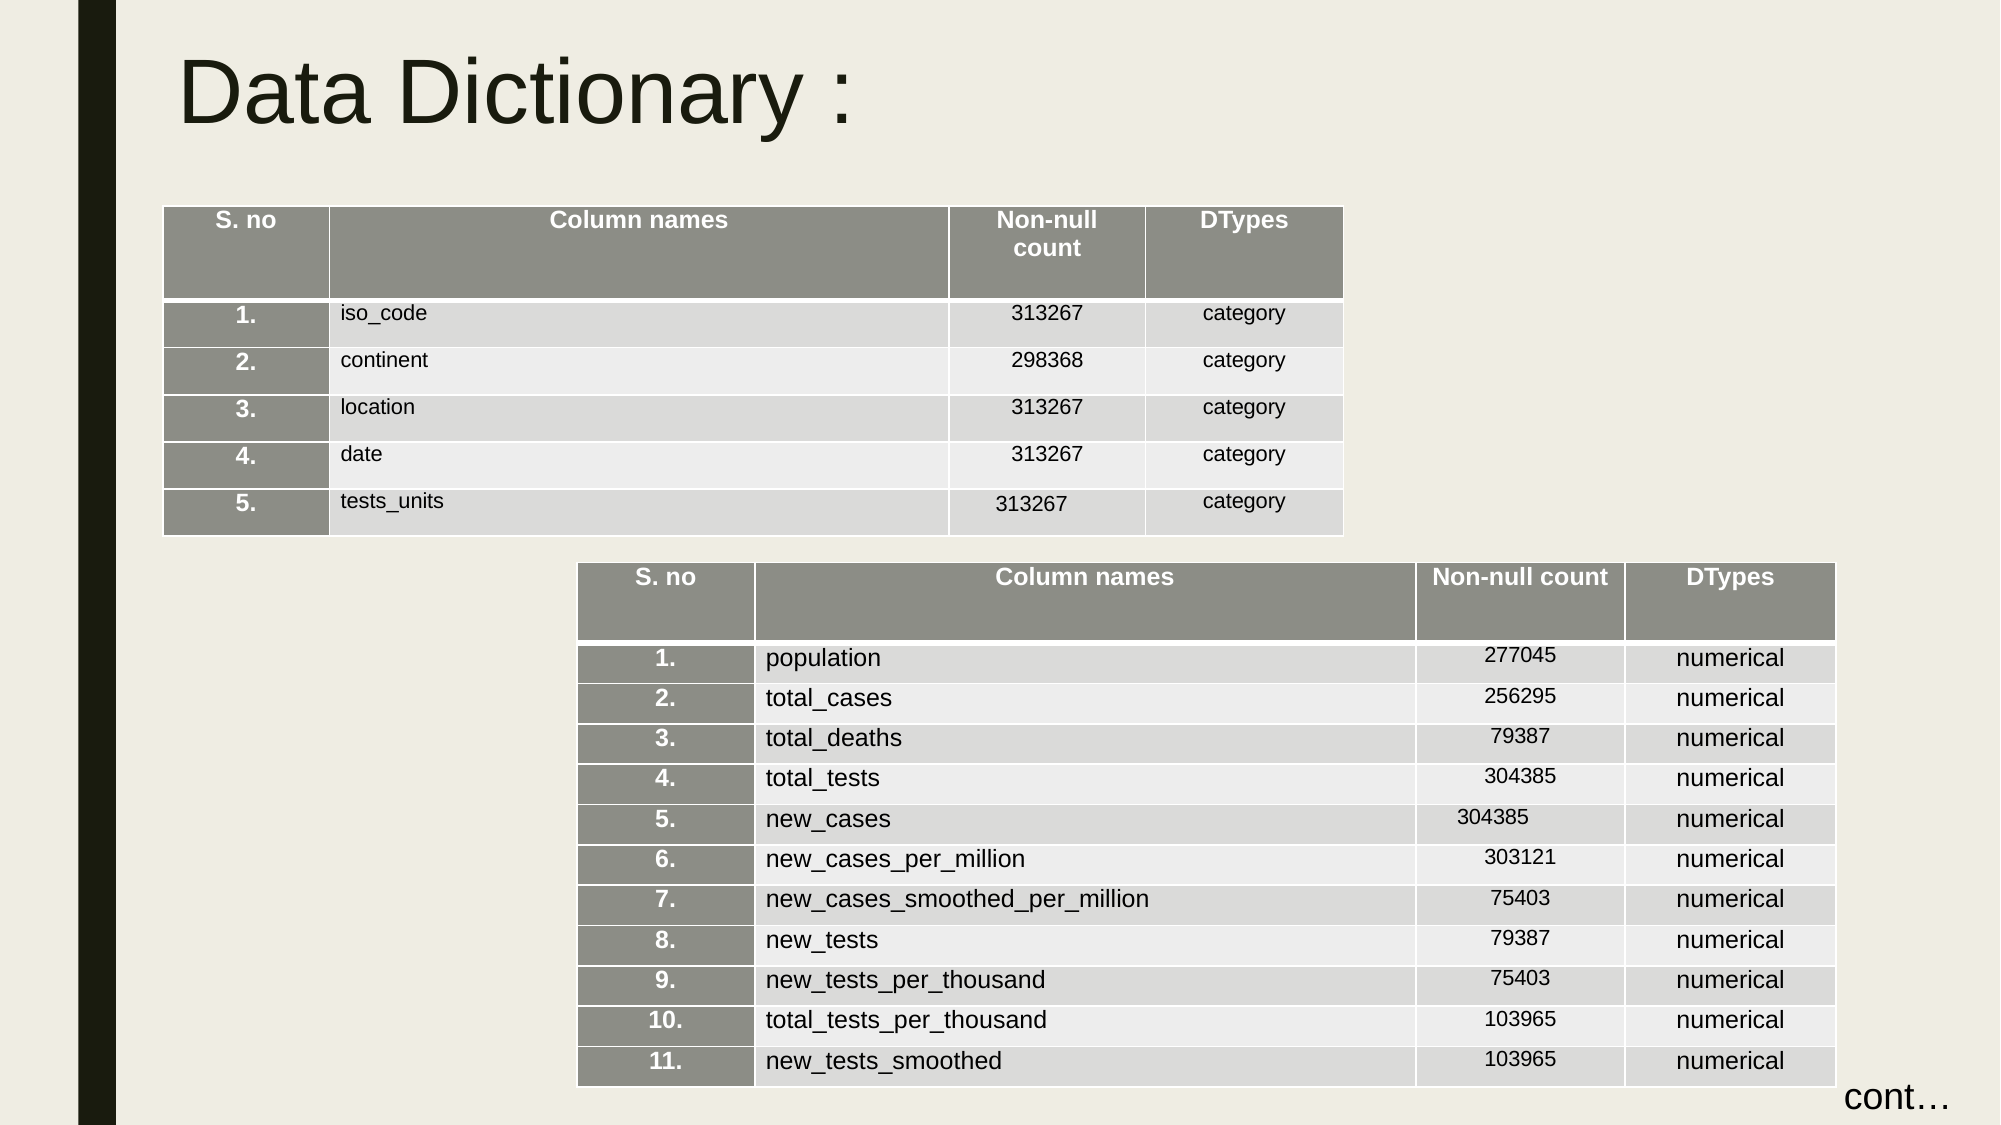

# Data Dictionary :
| S. no | Column names | Non-null count | DTypes |
| --- | --- | --- | --- |
| 1. | iso\_code | 313267 | category |
| 2. | continent | 298368 | category |
| 3. | location | 313267 | category |
| 4. | date | 313267 | category |
| 5. | tests\_units | 313267 | category |
| S. no | Column names | Non-null count | DTypes |
| --- | --- | --- | --- |
| 1. | population | 277045 | numerical |
| 2. | total\_cases | 256295 | numerical |
| 3. | total\_deaths | 79387 | numerical |
| 4. | total\_tests | 304385 | numerical |
| 5. | new\_cases | 304385 | numerical |
| 6. | new\_cases\_per\_million | 303121 | numerical |
| 7. | new\_cases\_smoothed\_per\_million | 75403 | numerical |
| 8. | new\_tests | 79387 | numerical |
| 9. | new\_tests\_per\_thousand | 75403 | numerical |
| 10. | total\_tests\_per\_thousand | 103965 | numerical |
| 11. | new\_tests\_smoothed | 103965 | numerical |
cont…